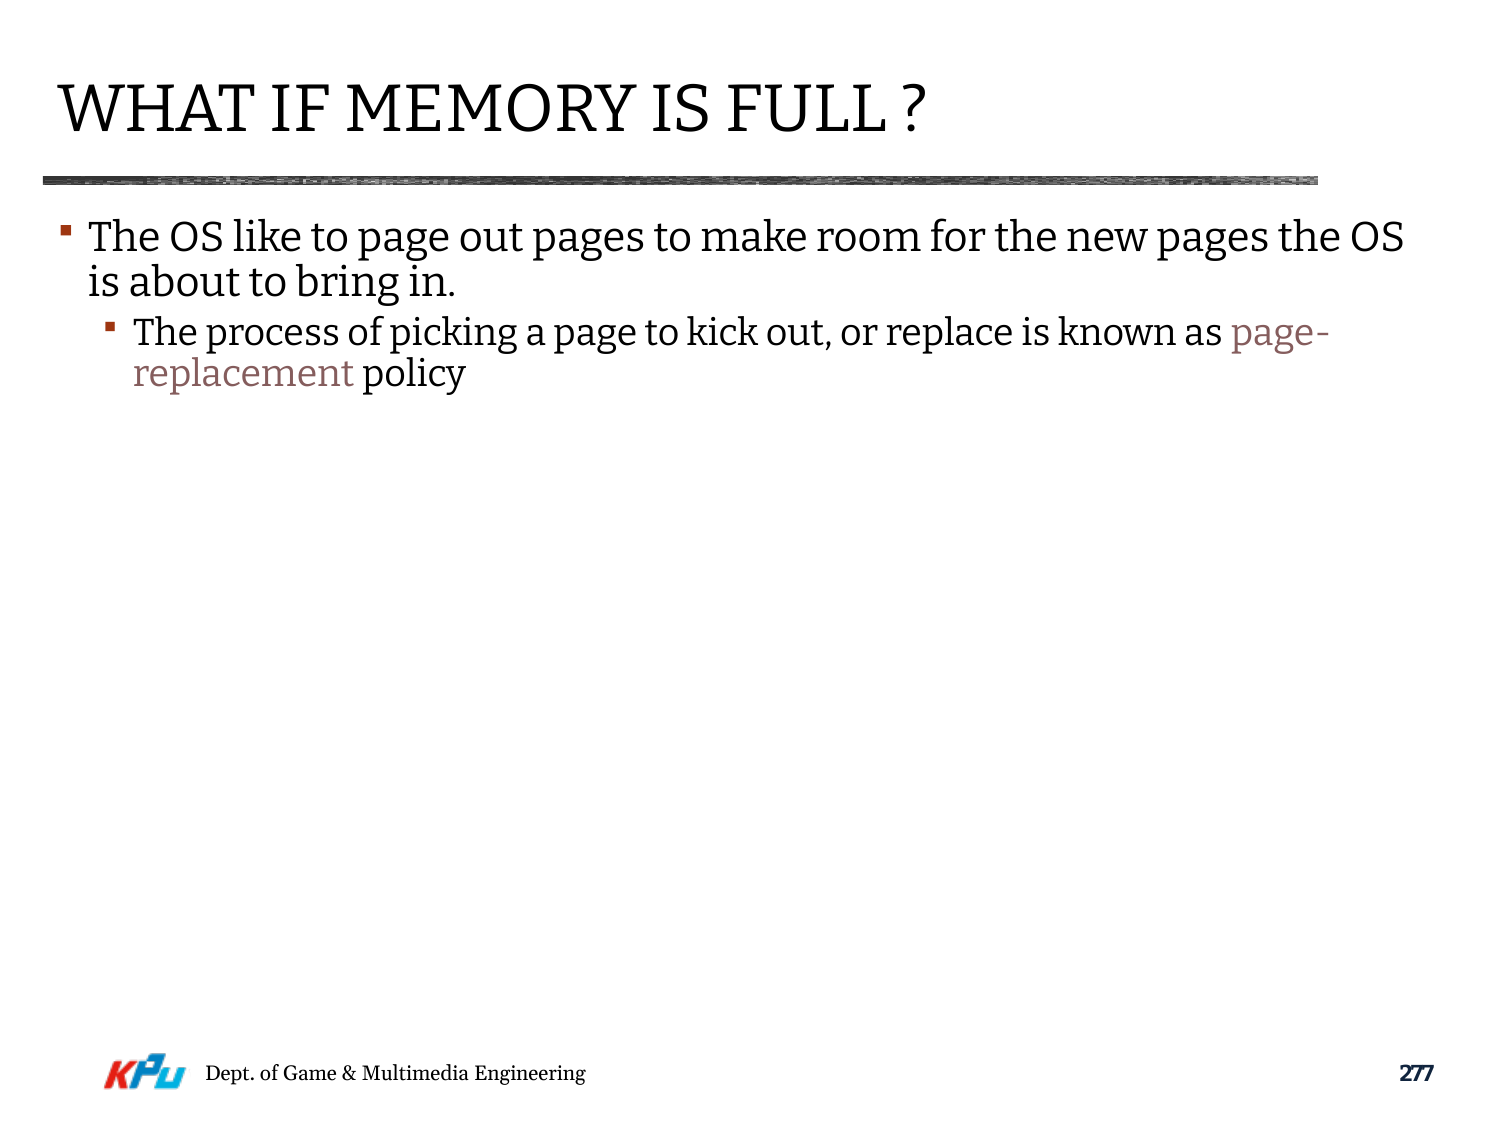

# What If Memory Is Full ?
The OS like to page out pages to make room for the new pages the OS is about to bring in.
The process of picking a page to kick out, or replace is known as page-replacement policy

Dept. of Game & Multimedia Engineering
277